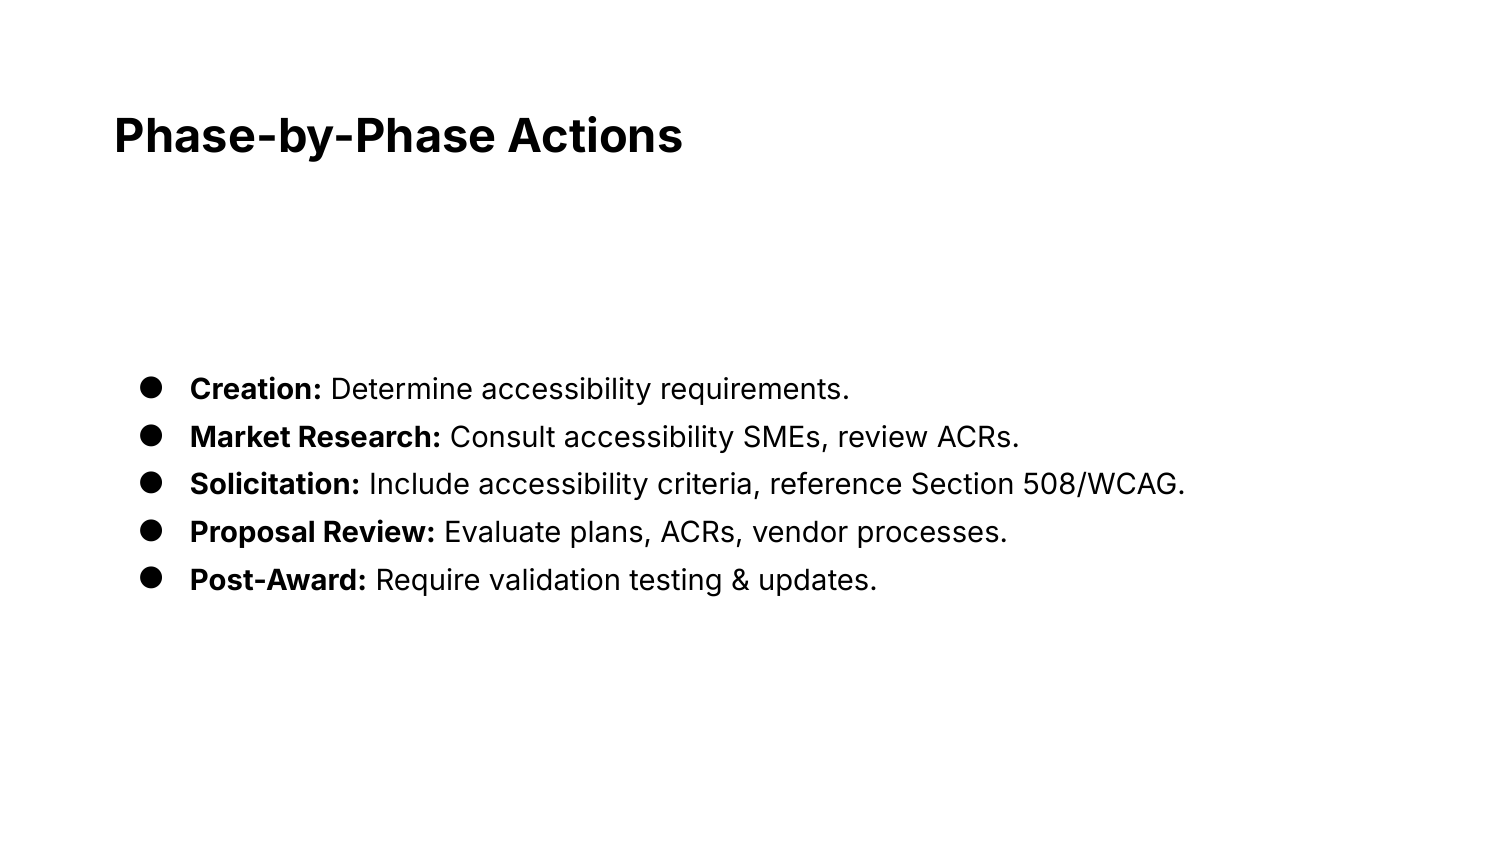

Phase-by-Phase Actions
Creation: Determine accessibility requirements.
Market Research: Consult accessibility SMEs, review ACRs.
Solicitation: Include accessibility criteria, reference Section 508/WCAG.
Proposal Review: Evaluate plans, ACRs, vendor processes.
Post-Award: Require validation testing & updates.